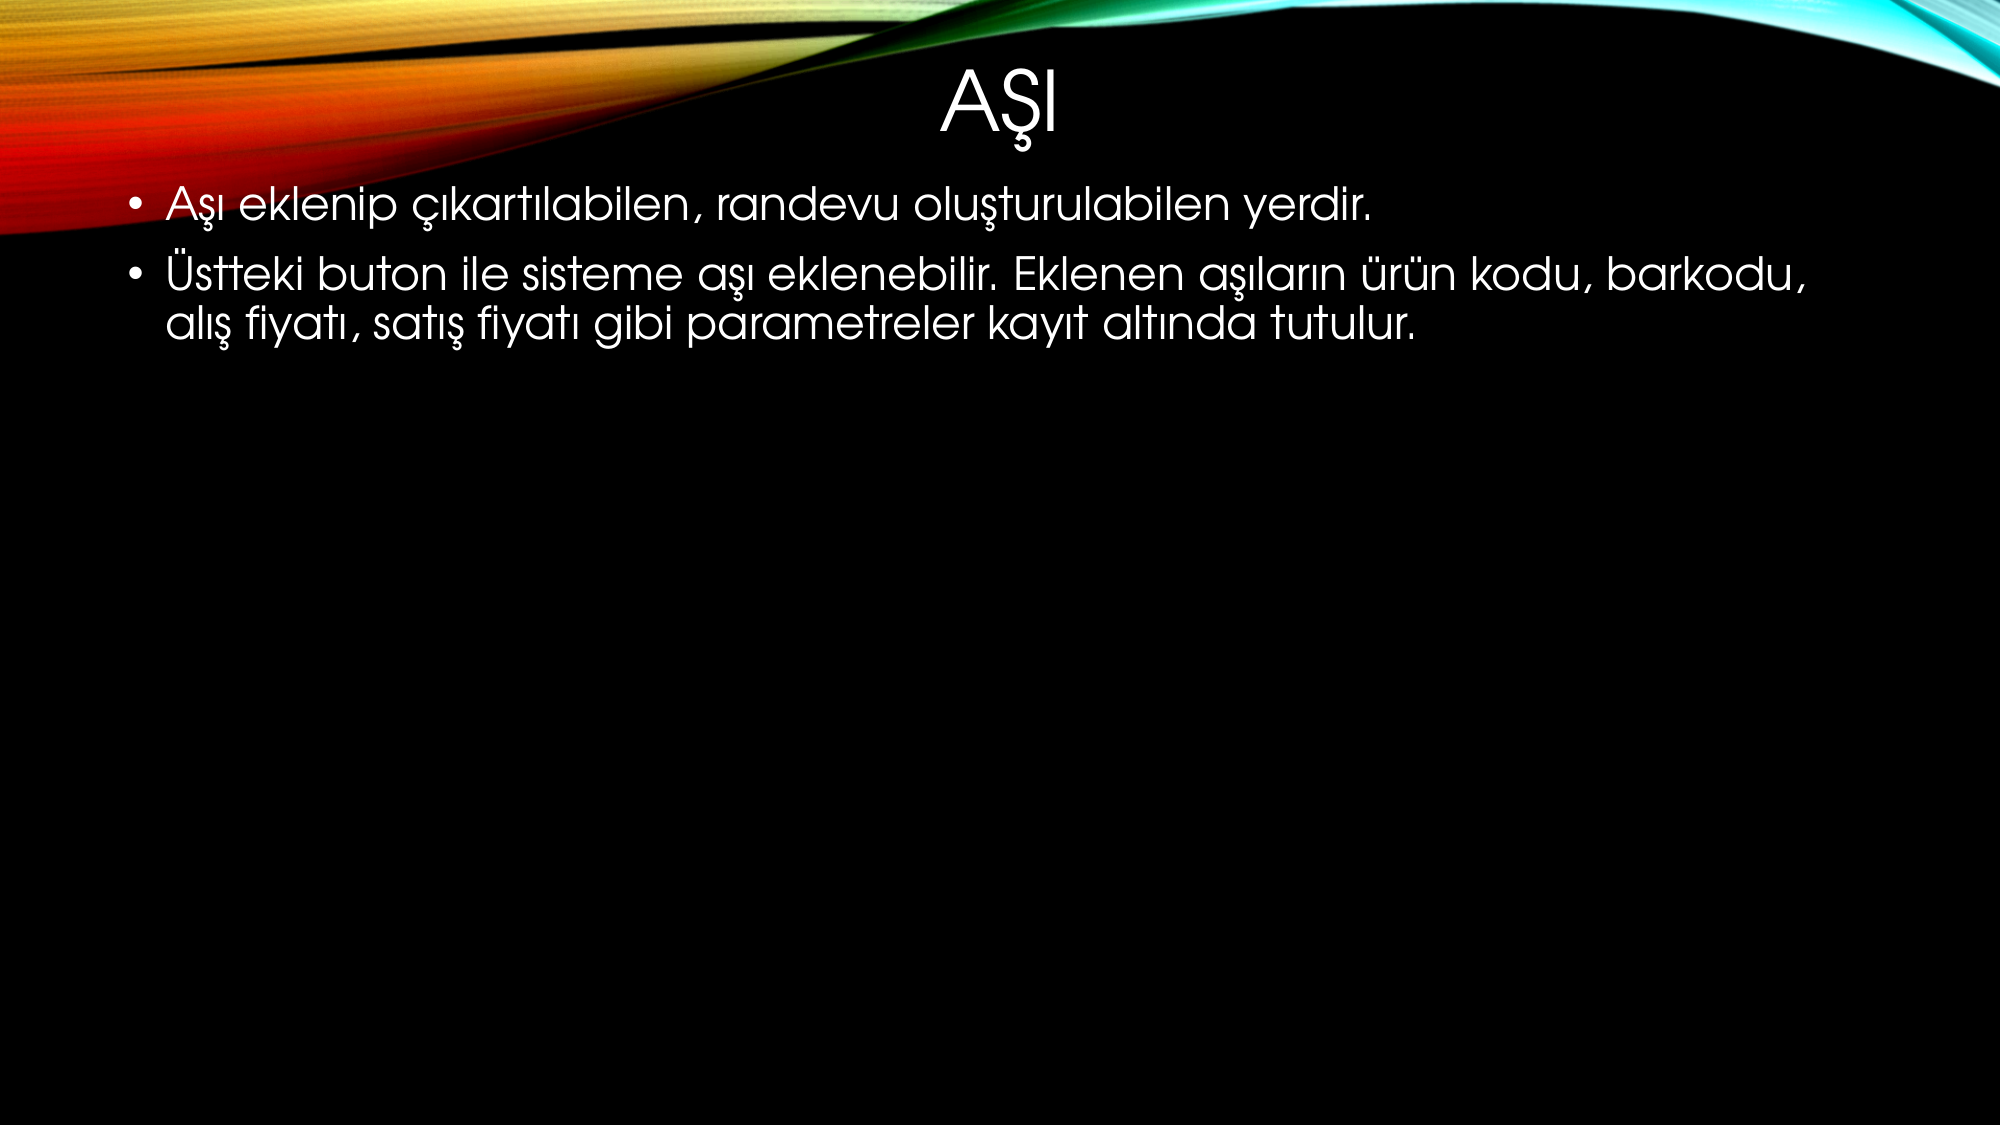

# aşı
Aşı eklenip çıkartılabilen, randevu oluşturulabilen yerdir.
Üstteki buton ile sisteme aşı eklenebilir. Eklenen aşıların ürün kodu, barkodu, alış fiyatı, satış fiyatı gibi parametreler kayıt altında tutulur.